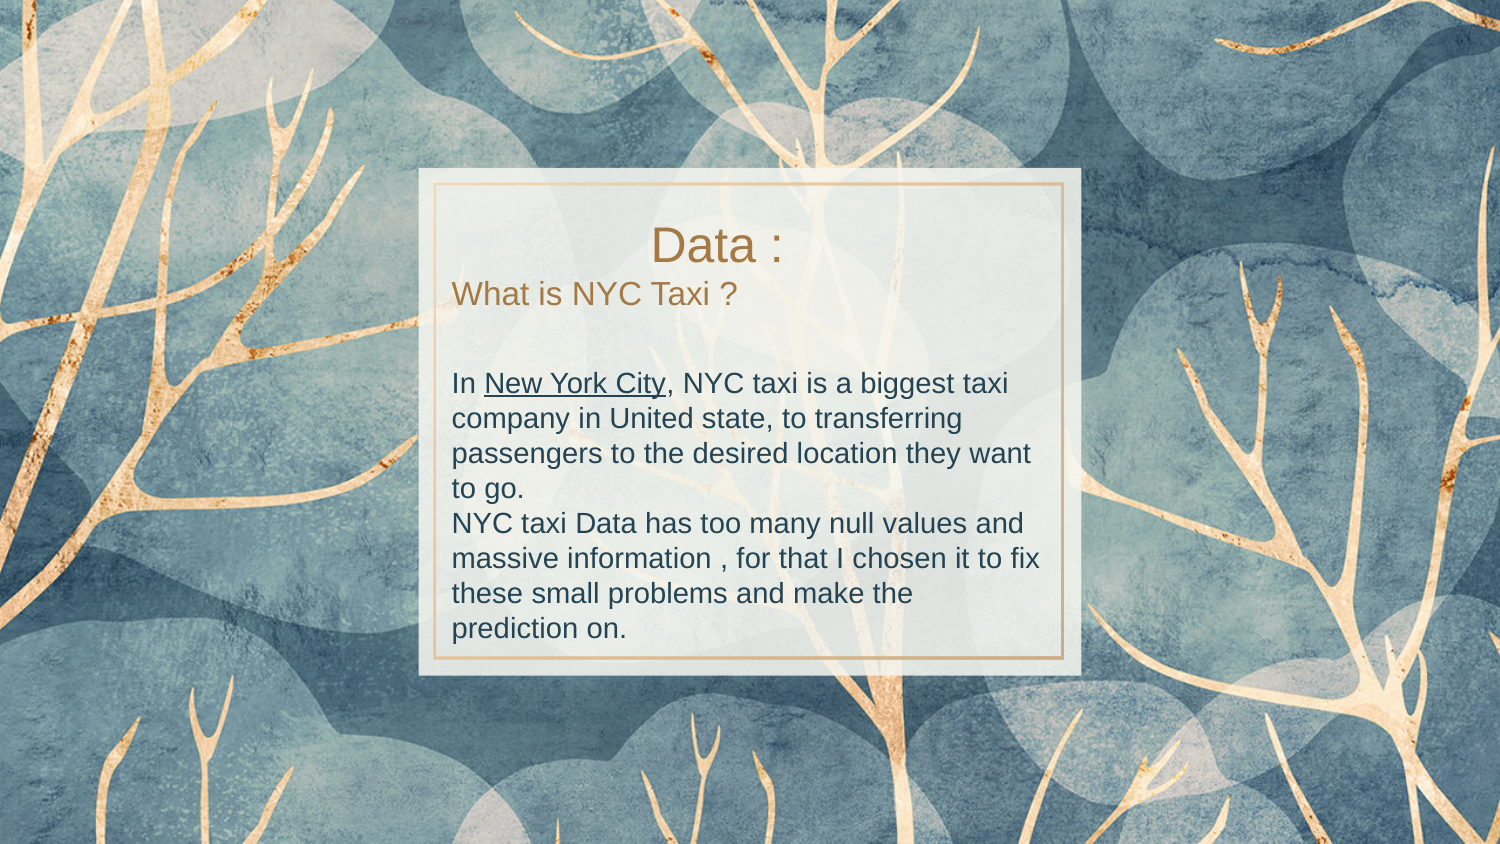

Data :
What is NYC Taxi ?
In New York City, NYC taxi is a biggest taxi company in United state, to transferring passengers to the desired location they want to go.
NYC taxi Data has too many null values and massive information , for that I chosen it to fix these small problems and make the prediction on.